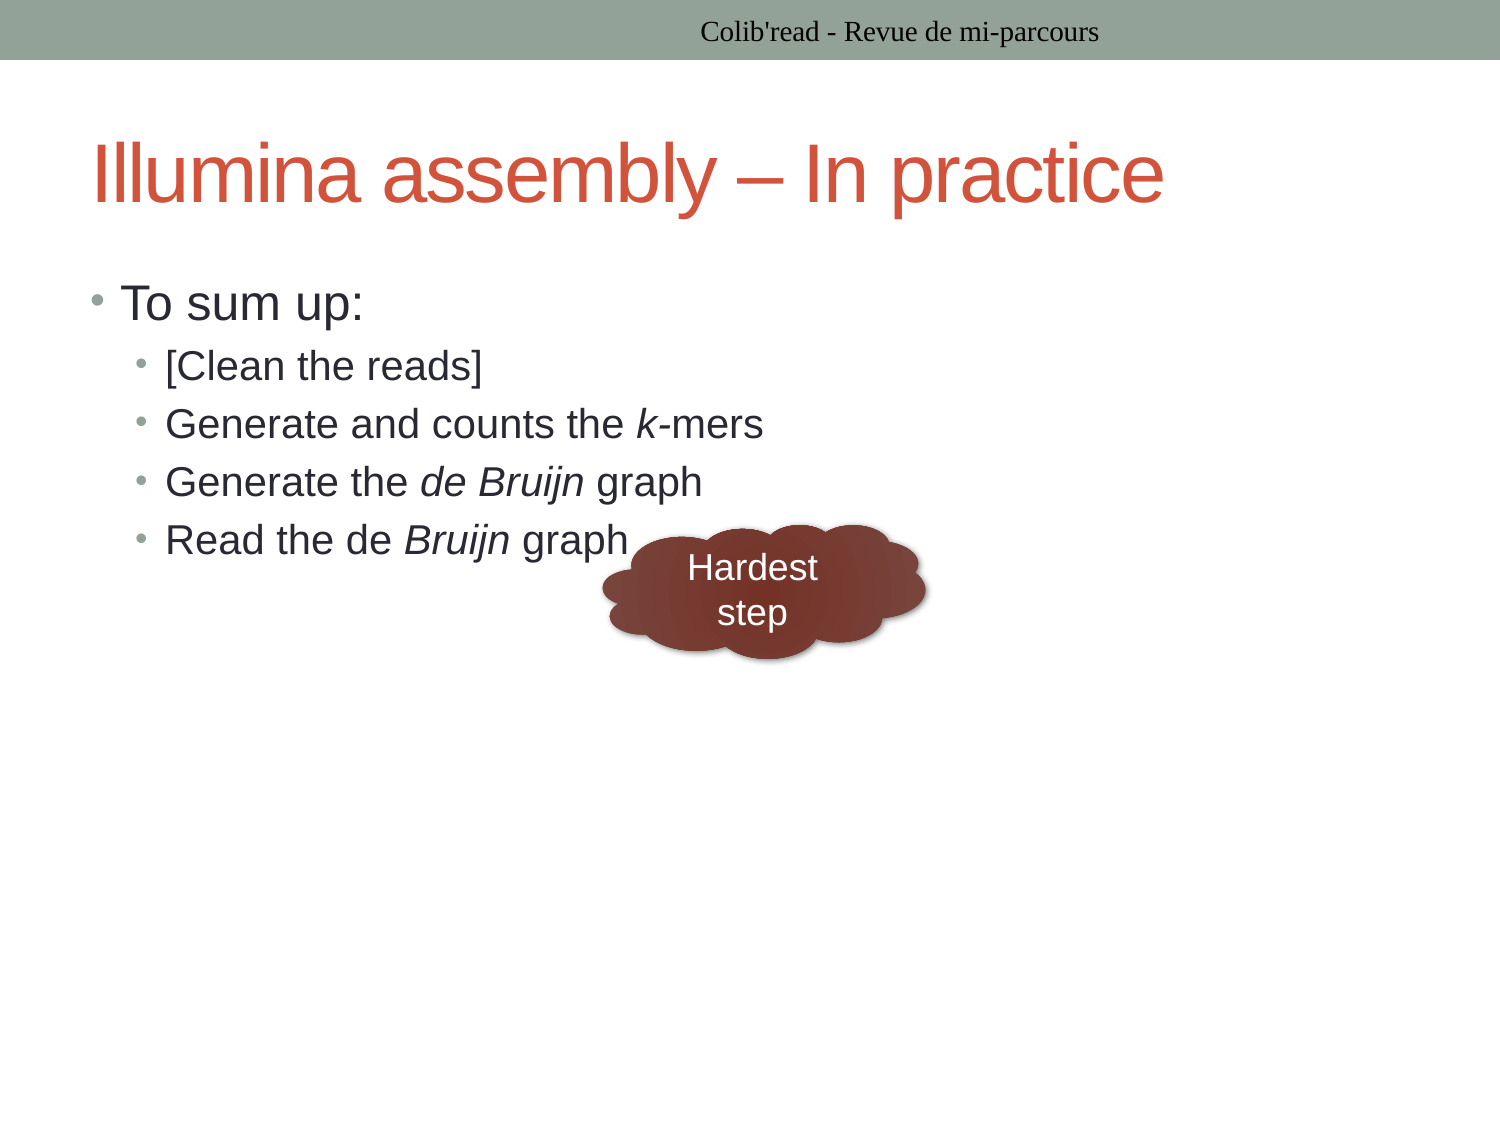

Colib'read - Revue de mi-parcours
# Illumina assembly – In practice
To sum up:
[Clean the reads]
Generate and counts the k-mers
Generate the de Bruijn graph
Read the de Bruijn graph

Hardest step